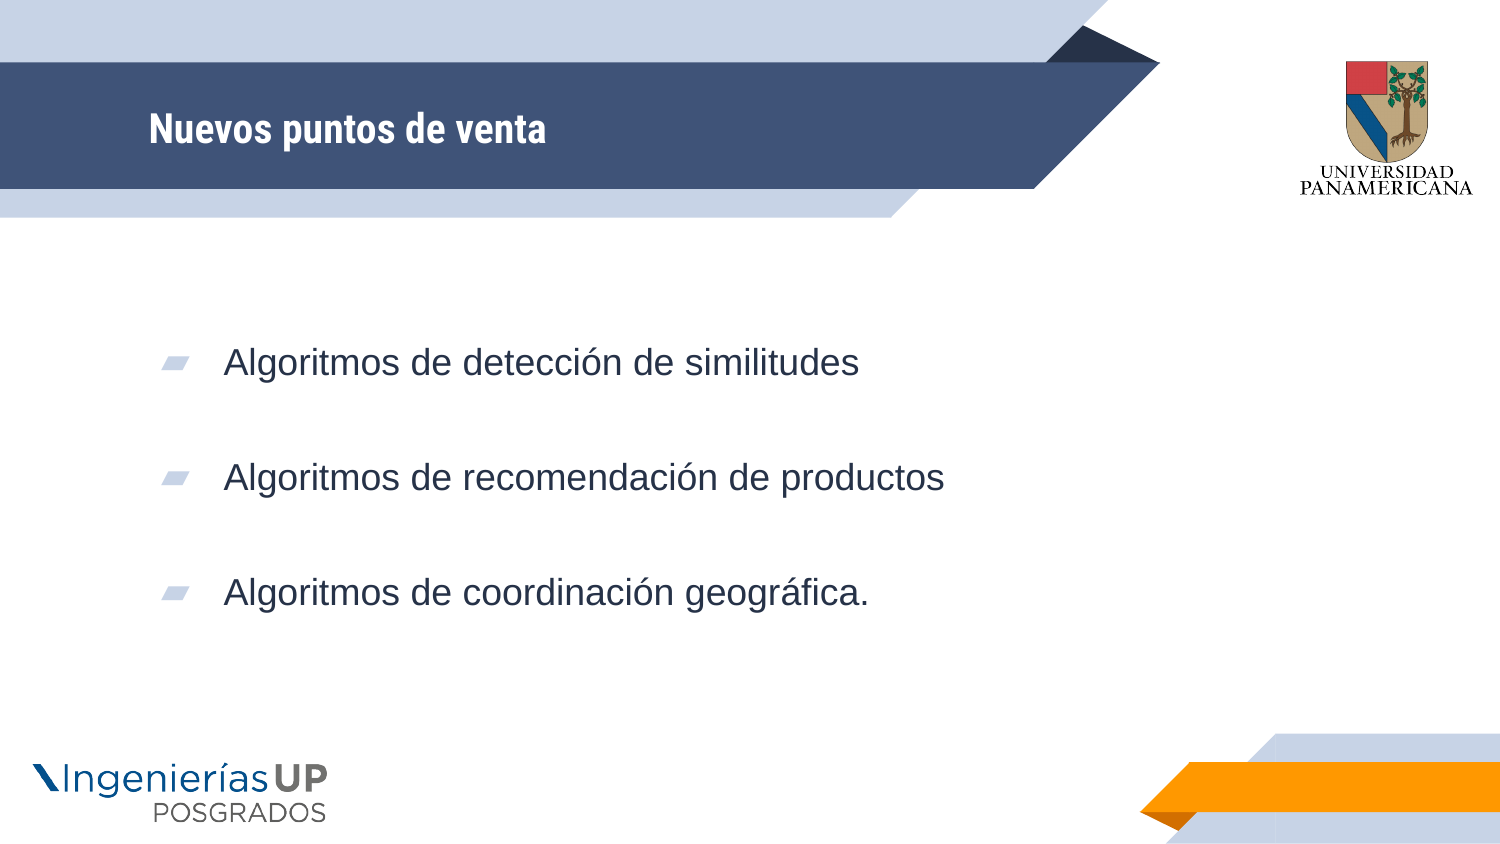

# Nuevos puntos de venta
Algoritmos de detección de similitudes

Algoritmos de recomendación de productos

Algoritmos de coordinación geográfica.